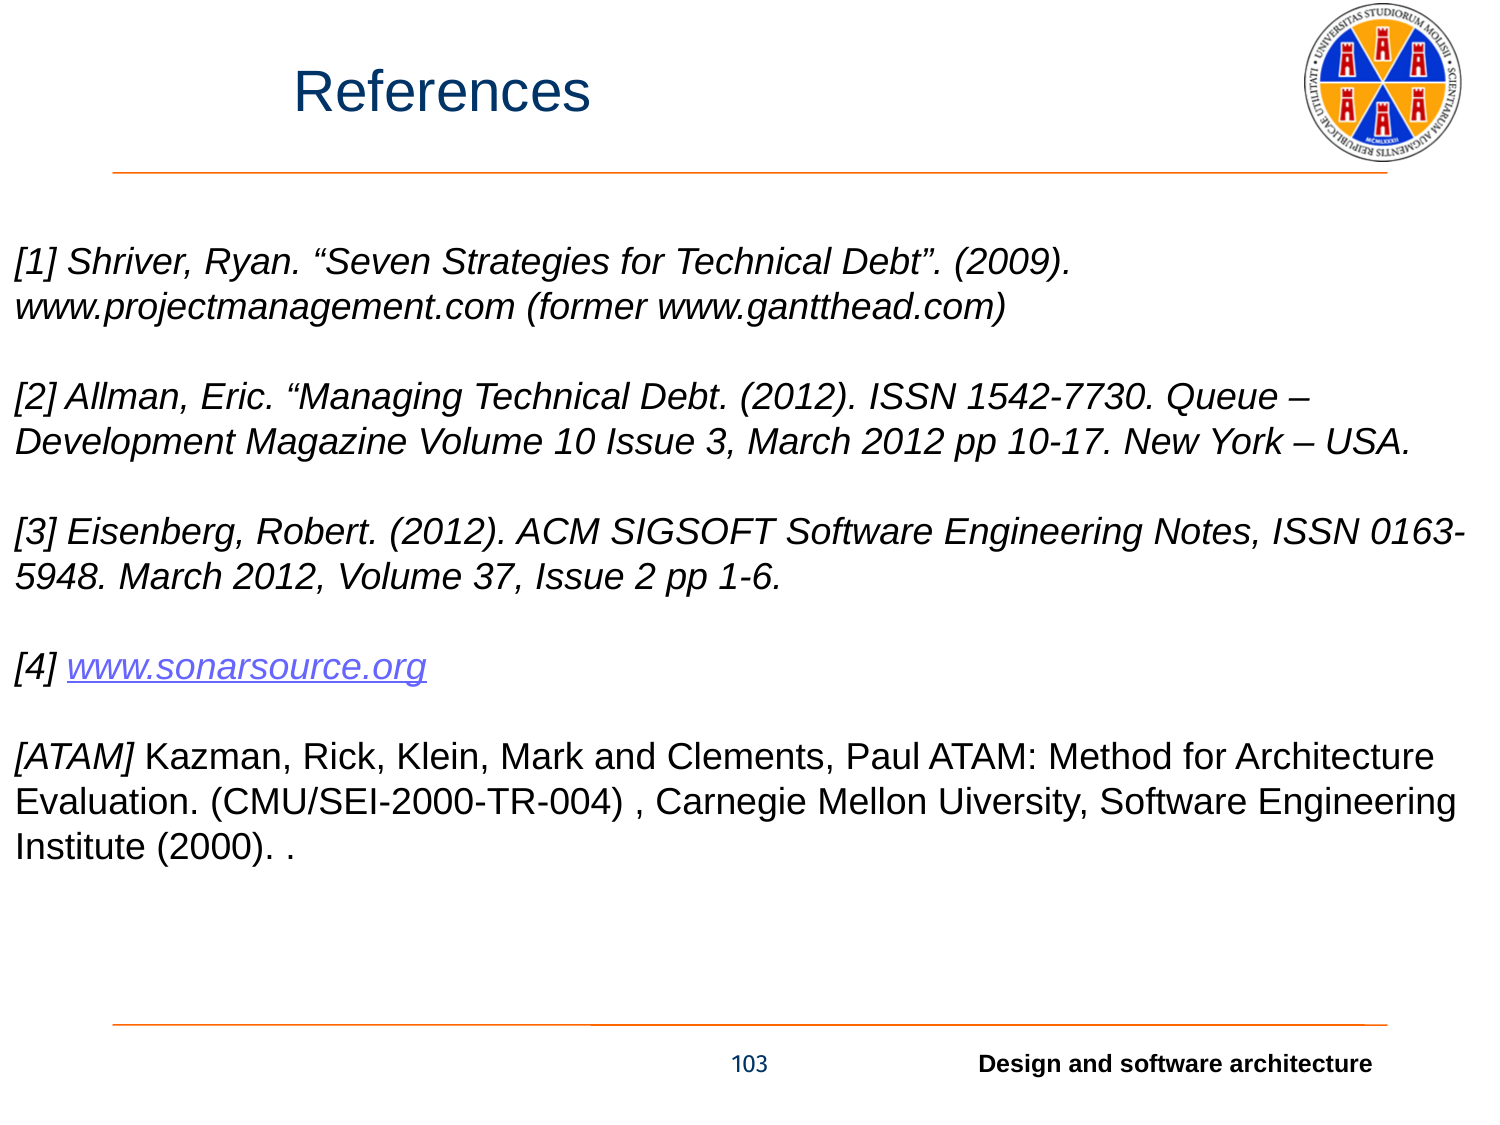

# References

[1] Shriver, Ryan. “Seven Strategies for Technical Debt”. (2009). www.projectmanagement.com (former www.gantthead.com)

[2] Allman, Eric. “Managing Technical Debt. (2012). ISSN 1542-7730. Queue – Development Magazine Volume 10 Issue 3, March 2012 pp 10-17. New York – USA.

[3] Eisenberg, Robert. (2012). ACM SIGSOFT Software Engineering Notes, ISSN 0163-5948. March 2012, Volume 37, Issue 2 pp 1-6.

[4] www.sonarsource.org

[ATAM] Kazman, Rick, Klein, Mark and Clements, Paul ATAM: Method for Architecture Evaluation. (CMU/SEI-2000-TR-004) , Carnegie Mellon Uiversity, Software Engineering Institute (2000). .
103
Design and software architecture